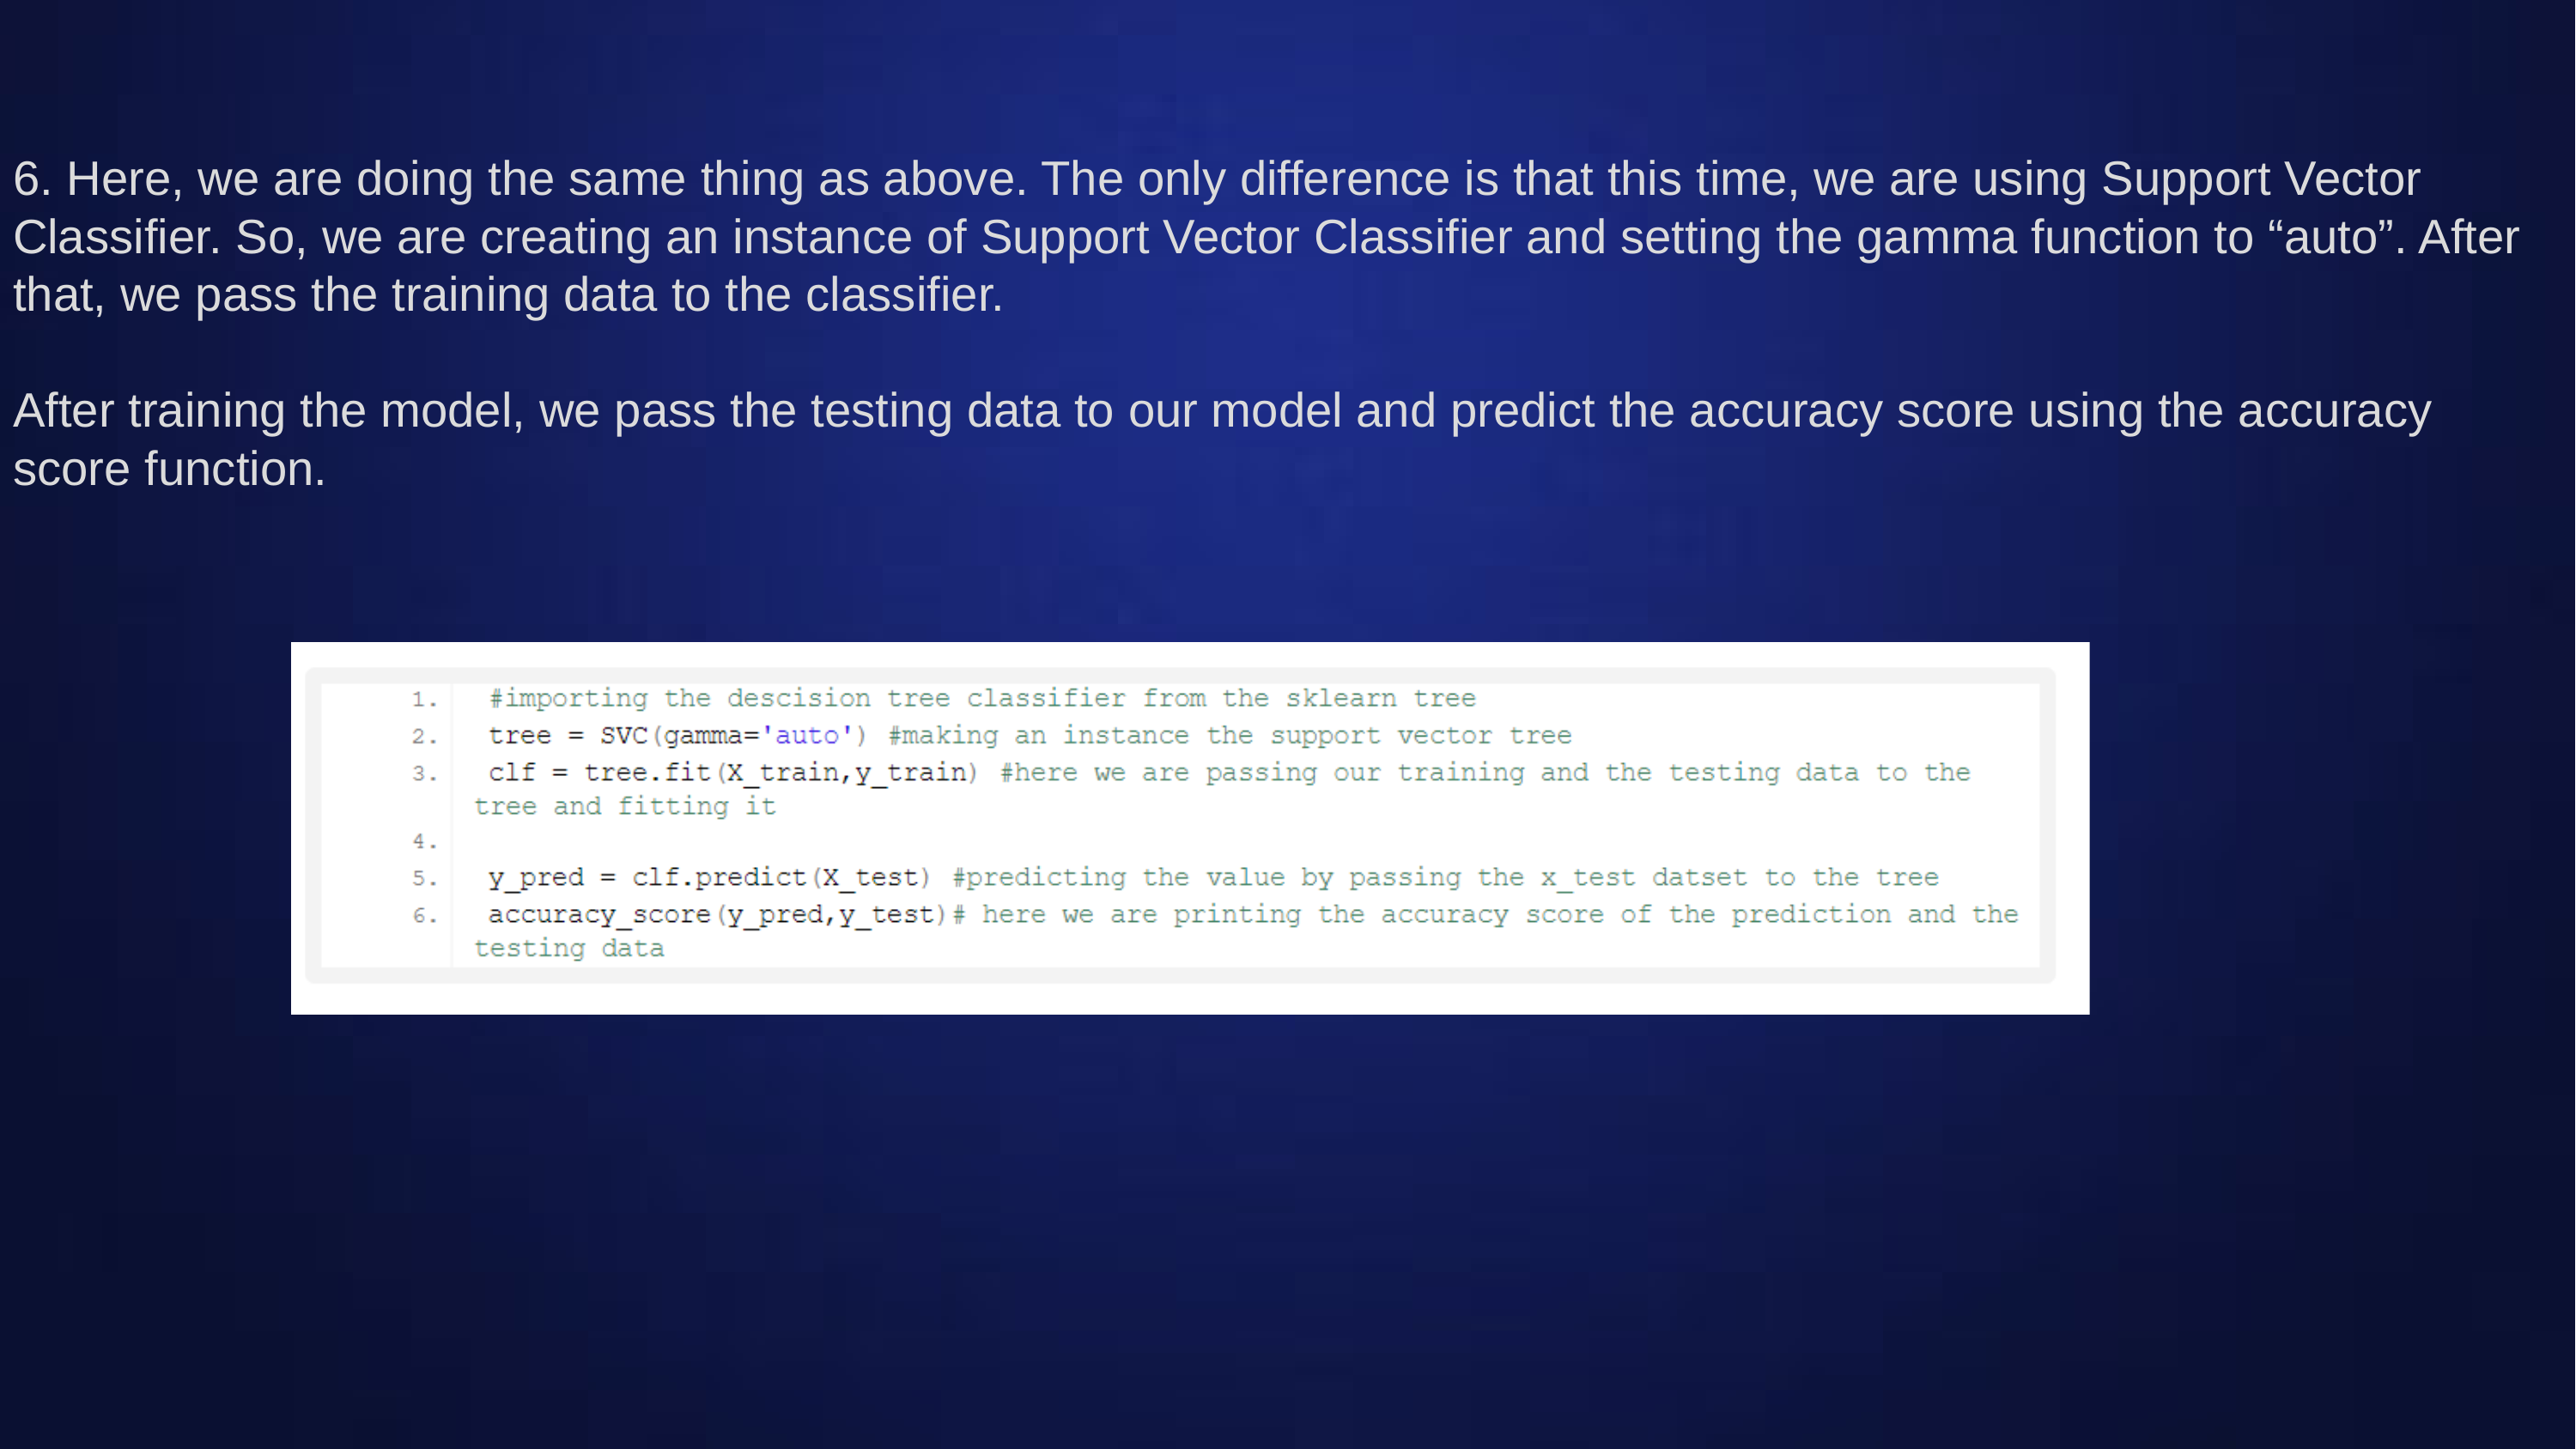

6. Here, we are doing the same thing as above. The only difference is that this time, we are using Support Vector Classifier. So, we are creating an instance of Support Vector Classifier and setting the gamma function to “auto”. After that, we pass the training data to the classifier.

After training the model, we pass the testing data to our model and predict the accuracy score using the accuracy score function.